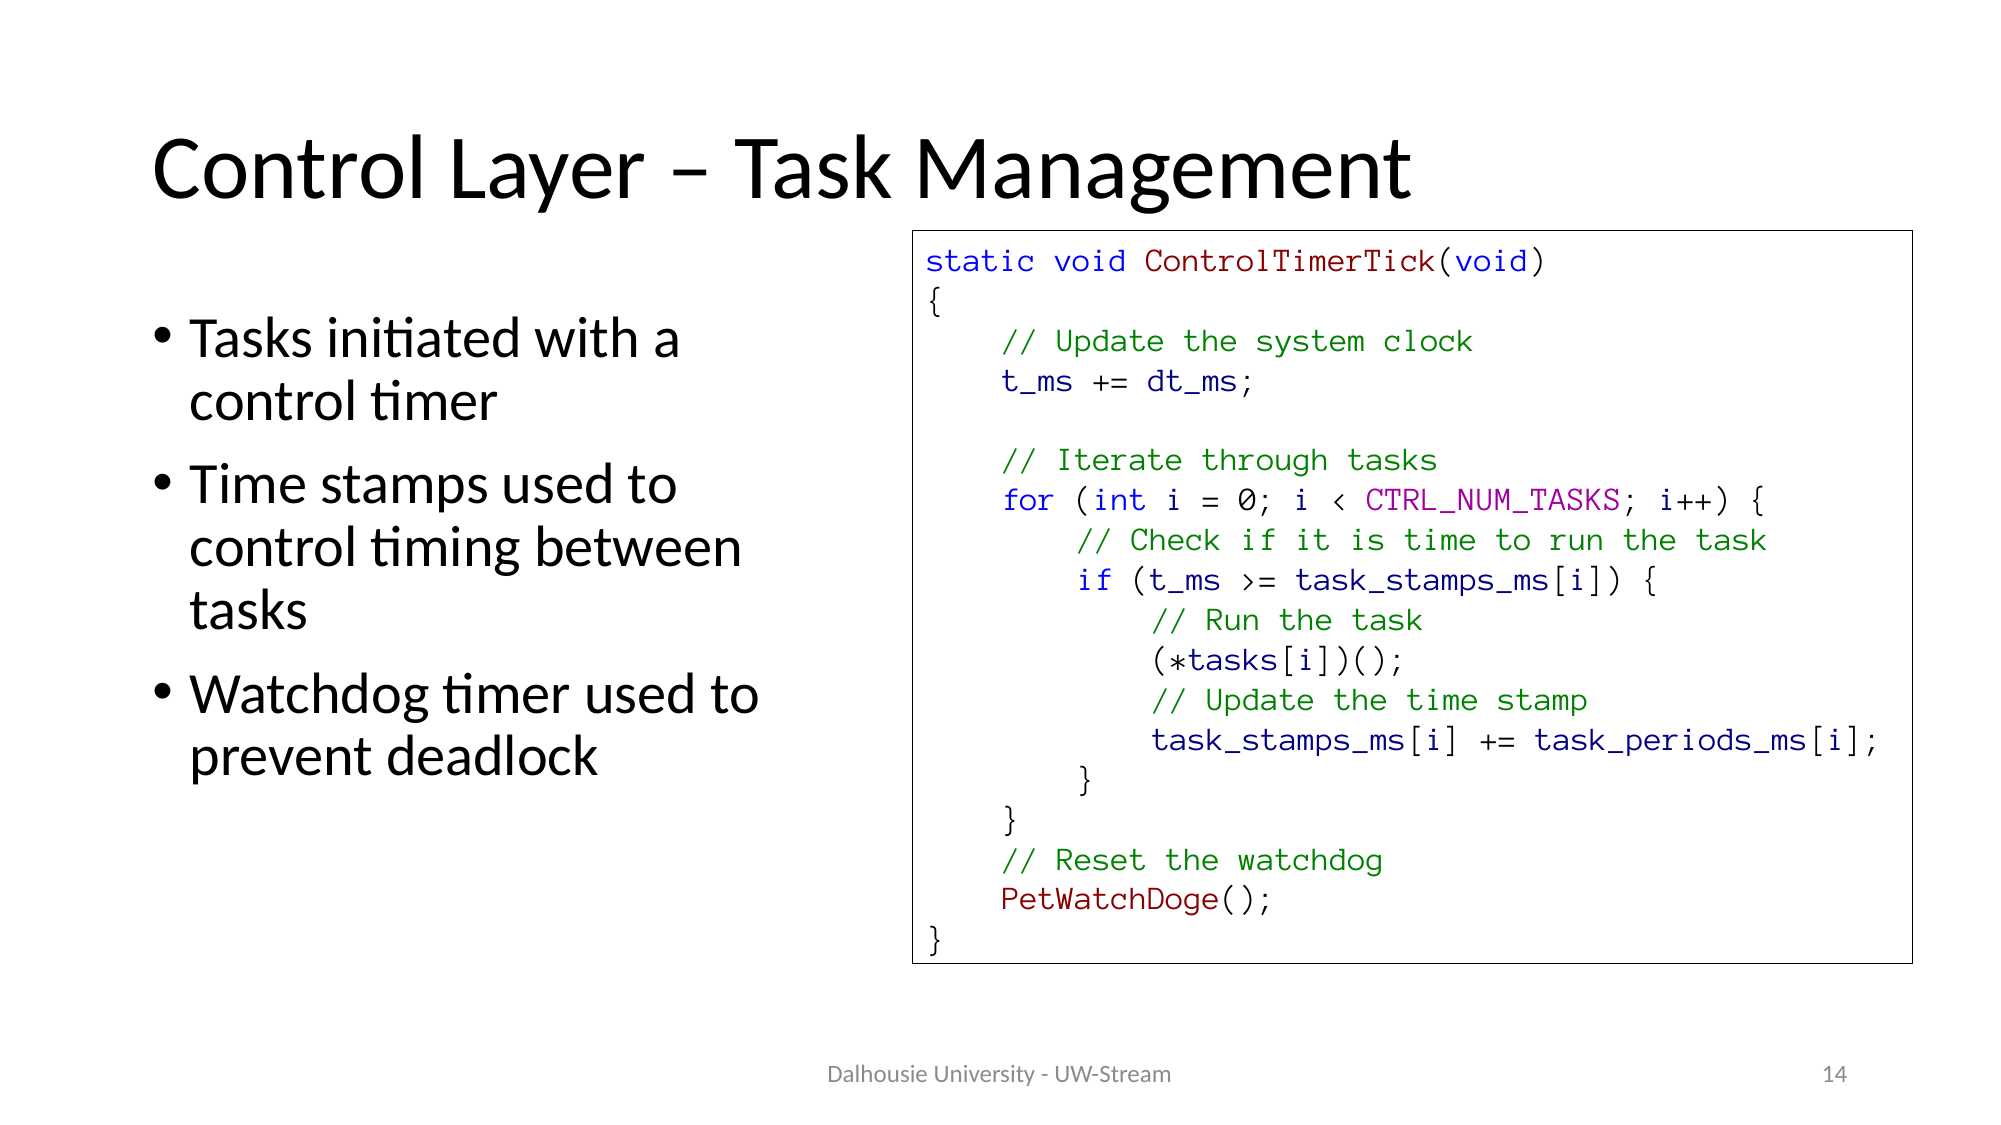

# Control Layer – Task Management
static void ControlTimerTick(void)
{
// Update the system clock
t_ms += dt_ms;

// Iterate through tasks
for (int i = 0; i < CTRL_NUM_TASKS; i++) {
// Check if it is time to run the task
if (t_ms >= task_stamps_ms[i]) {
// Run the task
(*tasks[i])();
// Update the time stamp
task_stamps_ms[i] += task_periods_ms[i];
}
}
// Reset the watchdog
PetWatchDoge();
}
Tasks initiated with a control timer
Time stamps used to control timing between tasks
Watchdog timer used to prevent deadlock

Dalhousie University - UW-Stream
14